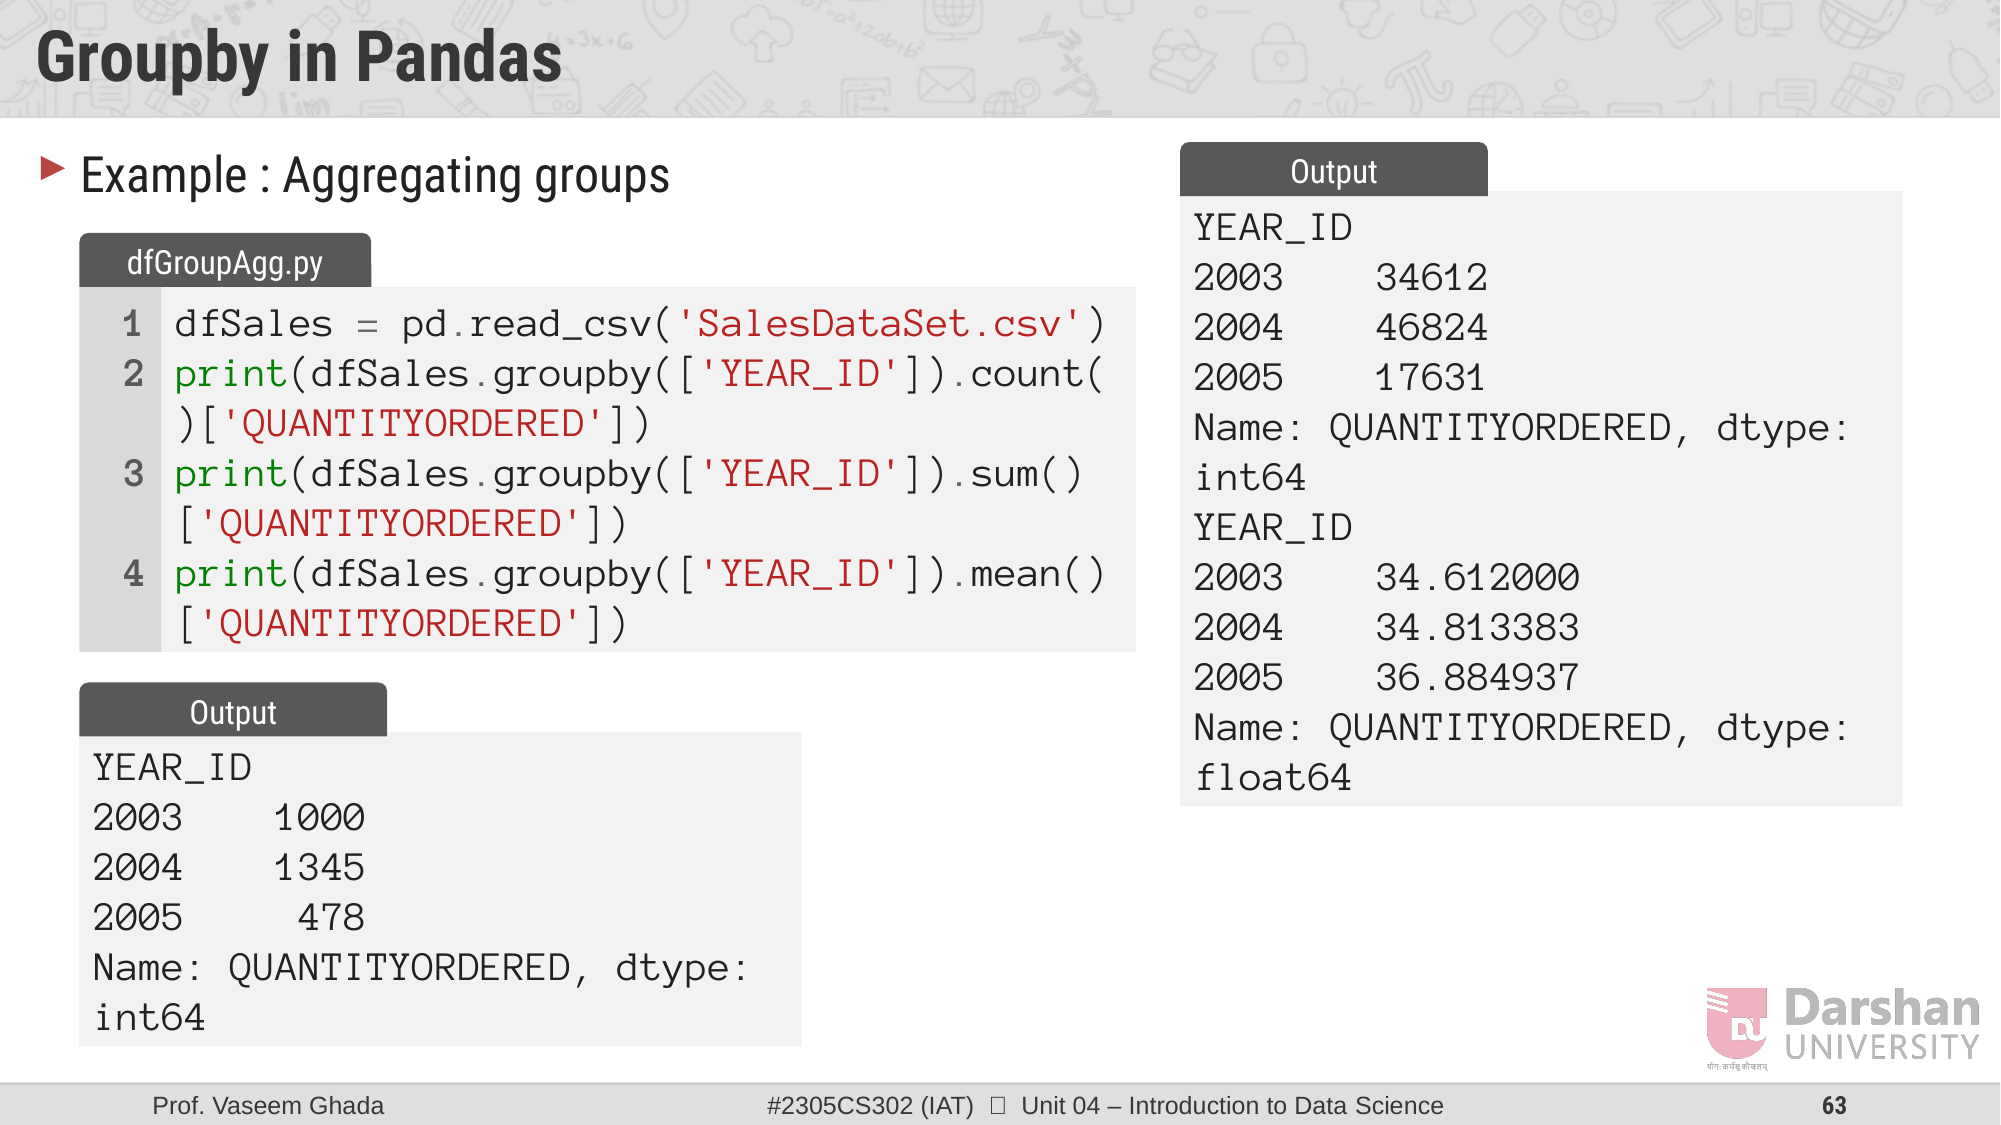

# Groupby in Pandas
Example : Aggregating groups
Output
YEAR_ID
2003    34612
2004    46824
2005    17631
Name: QUANTITYORDERED, dtype: int64
YEAR_ID
2003    34.612000
2004    34.813383
2005    36.884937
Name: QUANTITYORDERED, dtype: float64
dfGroupAgg.py
1
2

3

4

dfSales = pd.read_csv('SalesDataSet.csv')
print(dfSales.groupby(['YEAR_ID']).count()['QUANTITYORDERED'])
print(dfSales.groupby(['YEAR_ID']).sum()['QUANTITYORDERED'])
print(dfSales.groupby(['YEAR_ID']).mean()['QUANTITYORDERED'])
Output
YEAR_ID
2003    1000
2004    1345
2005     478
Name: QUANTITYORDERED, dtype: int64